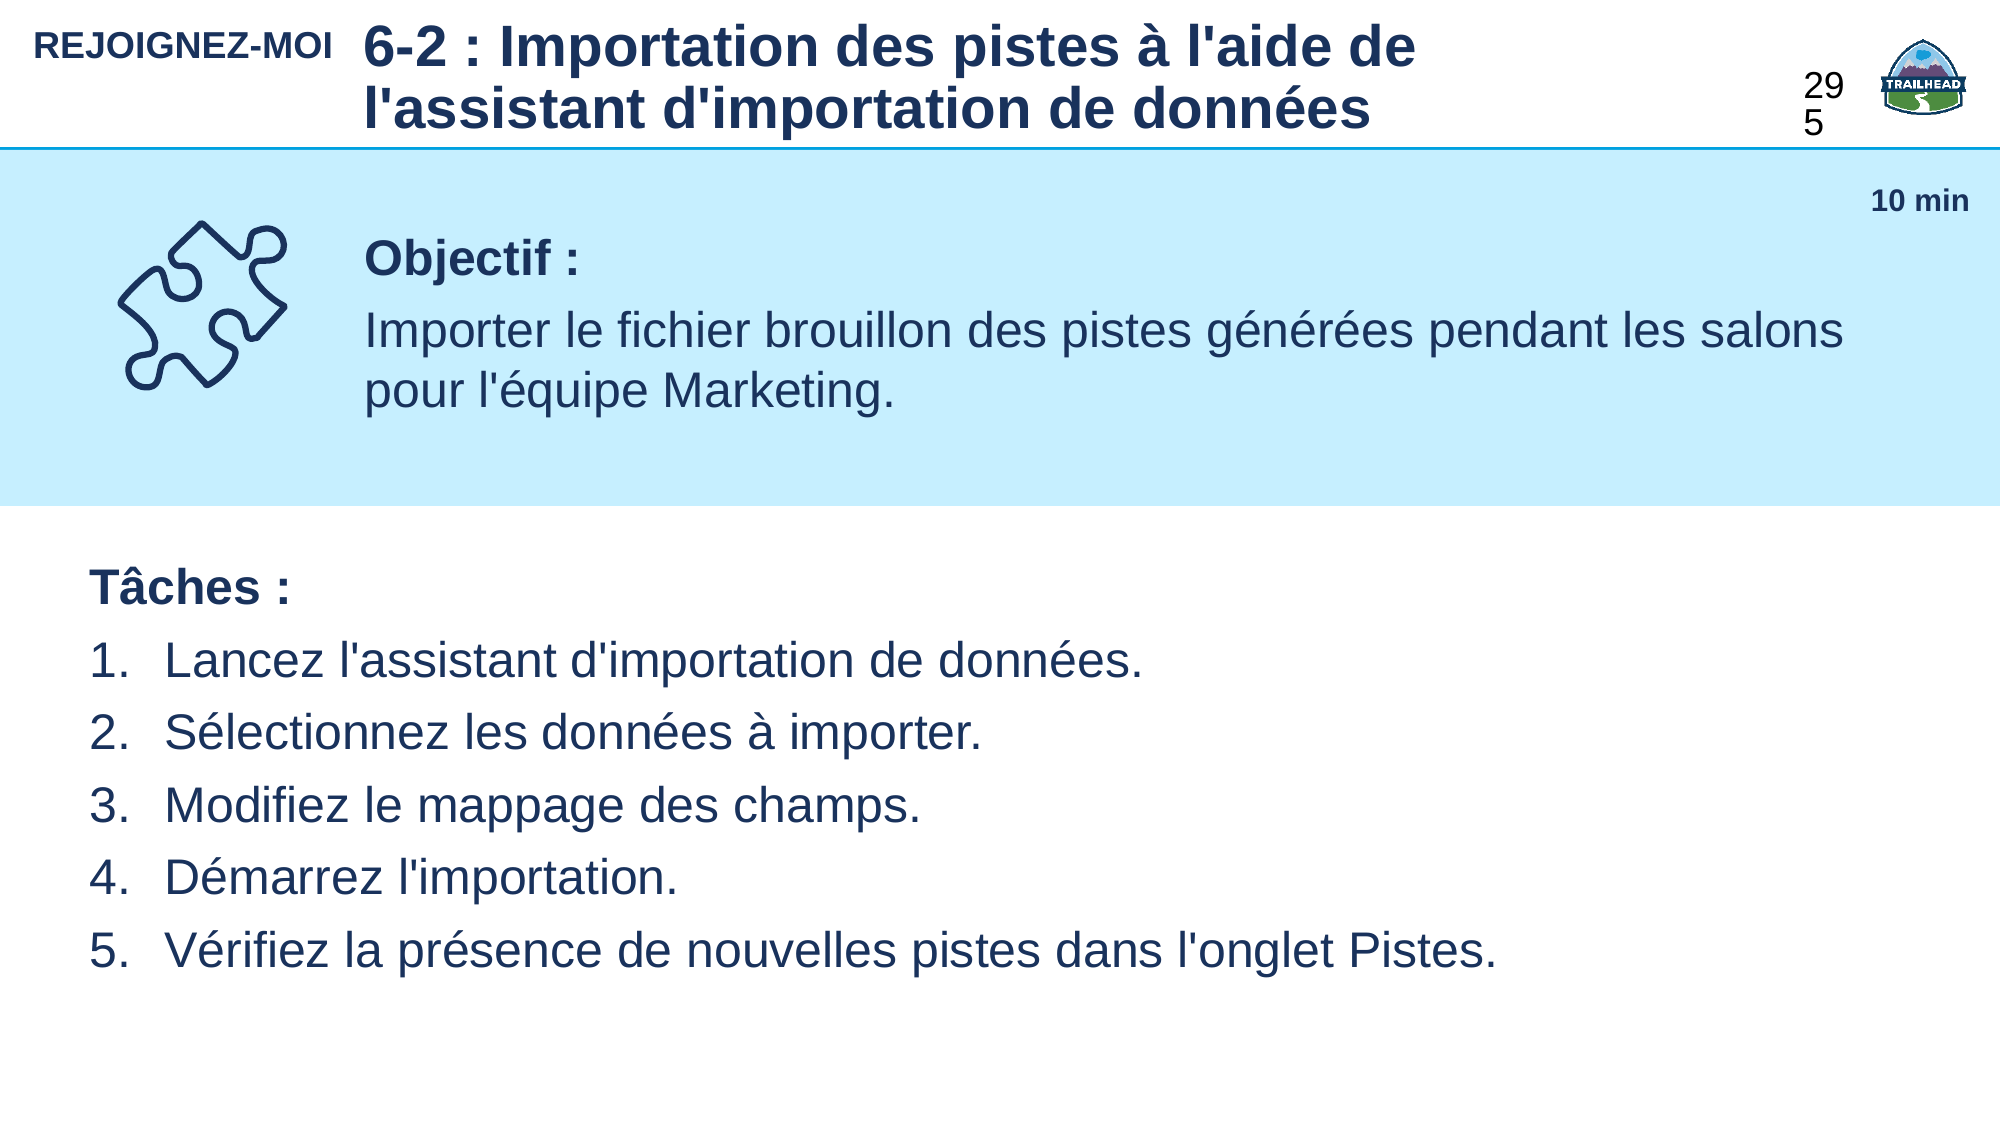

6-2 : Importation des pistes à l'aide de l'assistant d'importation de données
REJOIGNEZ-MOI
295
Objectif :
Importer le fichier brouillon des pistes générées pendant les salons pour l'équipe Marketing.
10 min
Tâches :
Lancez l'assistant d'importation de données.
Sélectionnez les données à importer.
Modifiez le mappage des champs.
Démarrez l'importation.
Vérifiez la présence de nouvelles pistes dans l'onglet Pistes.